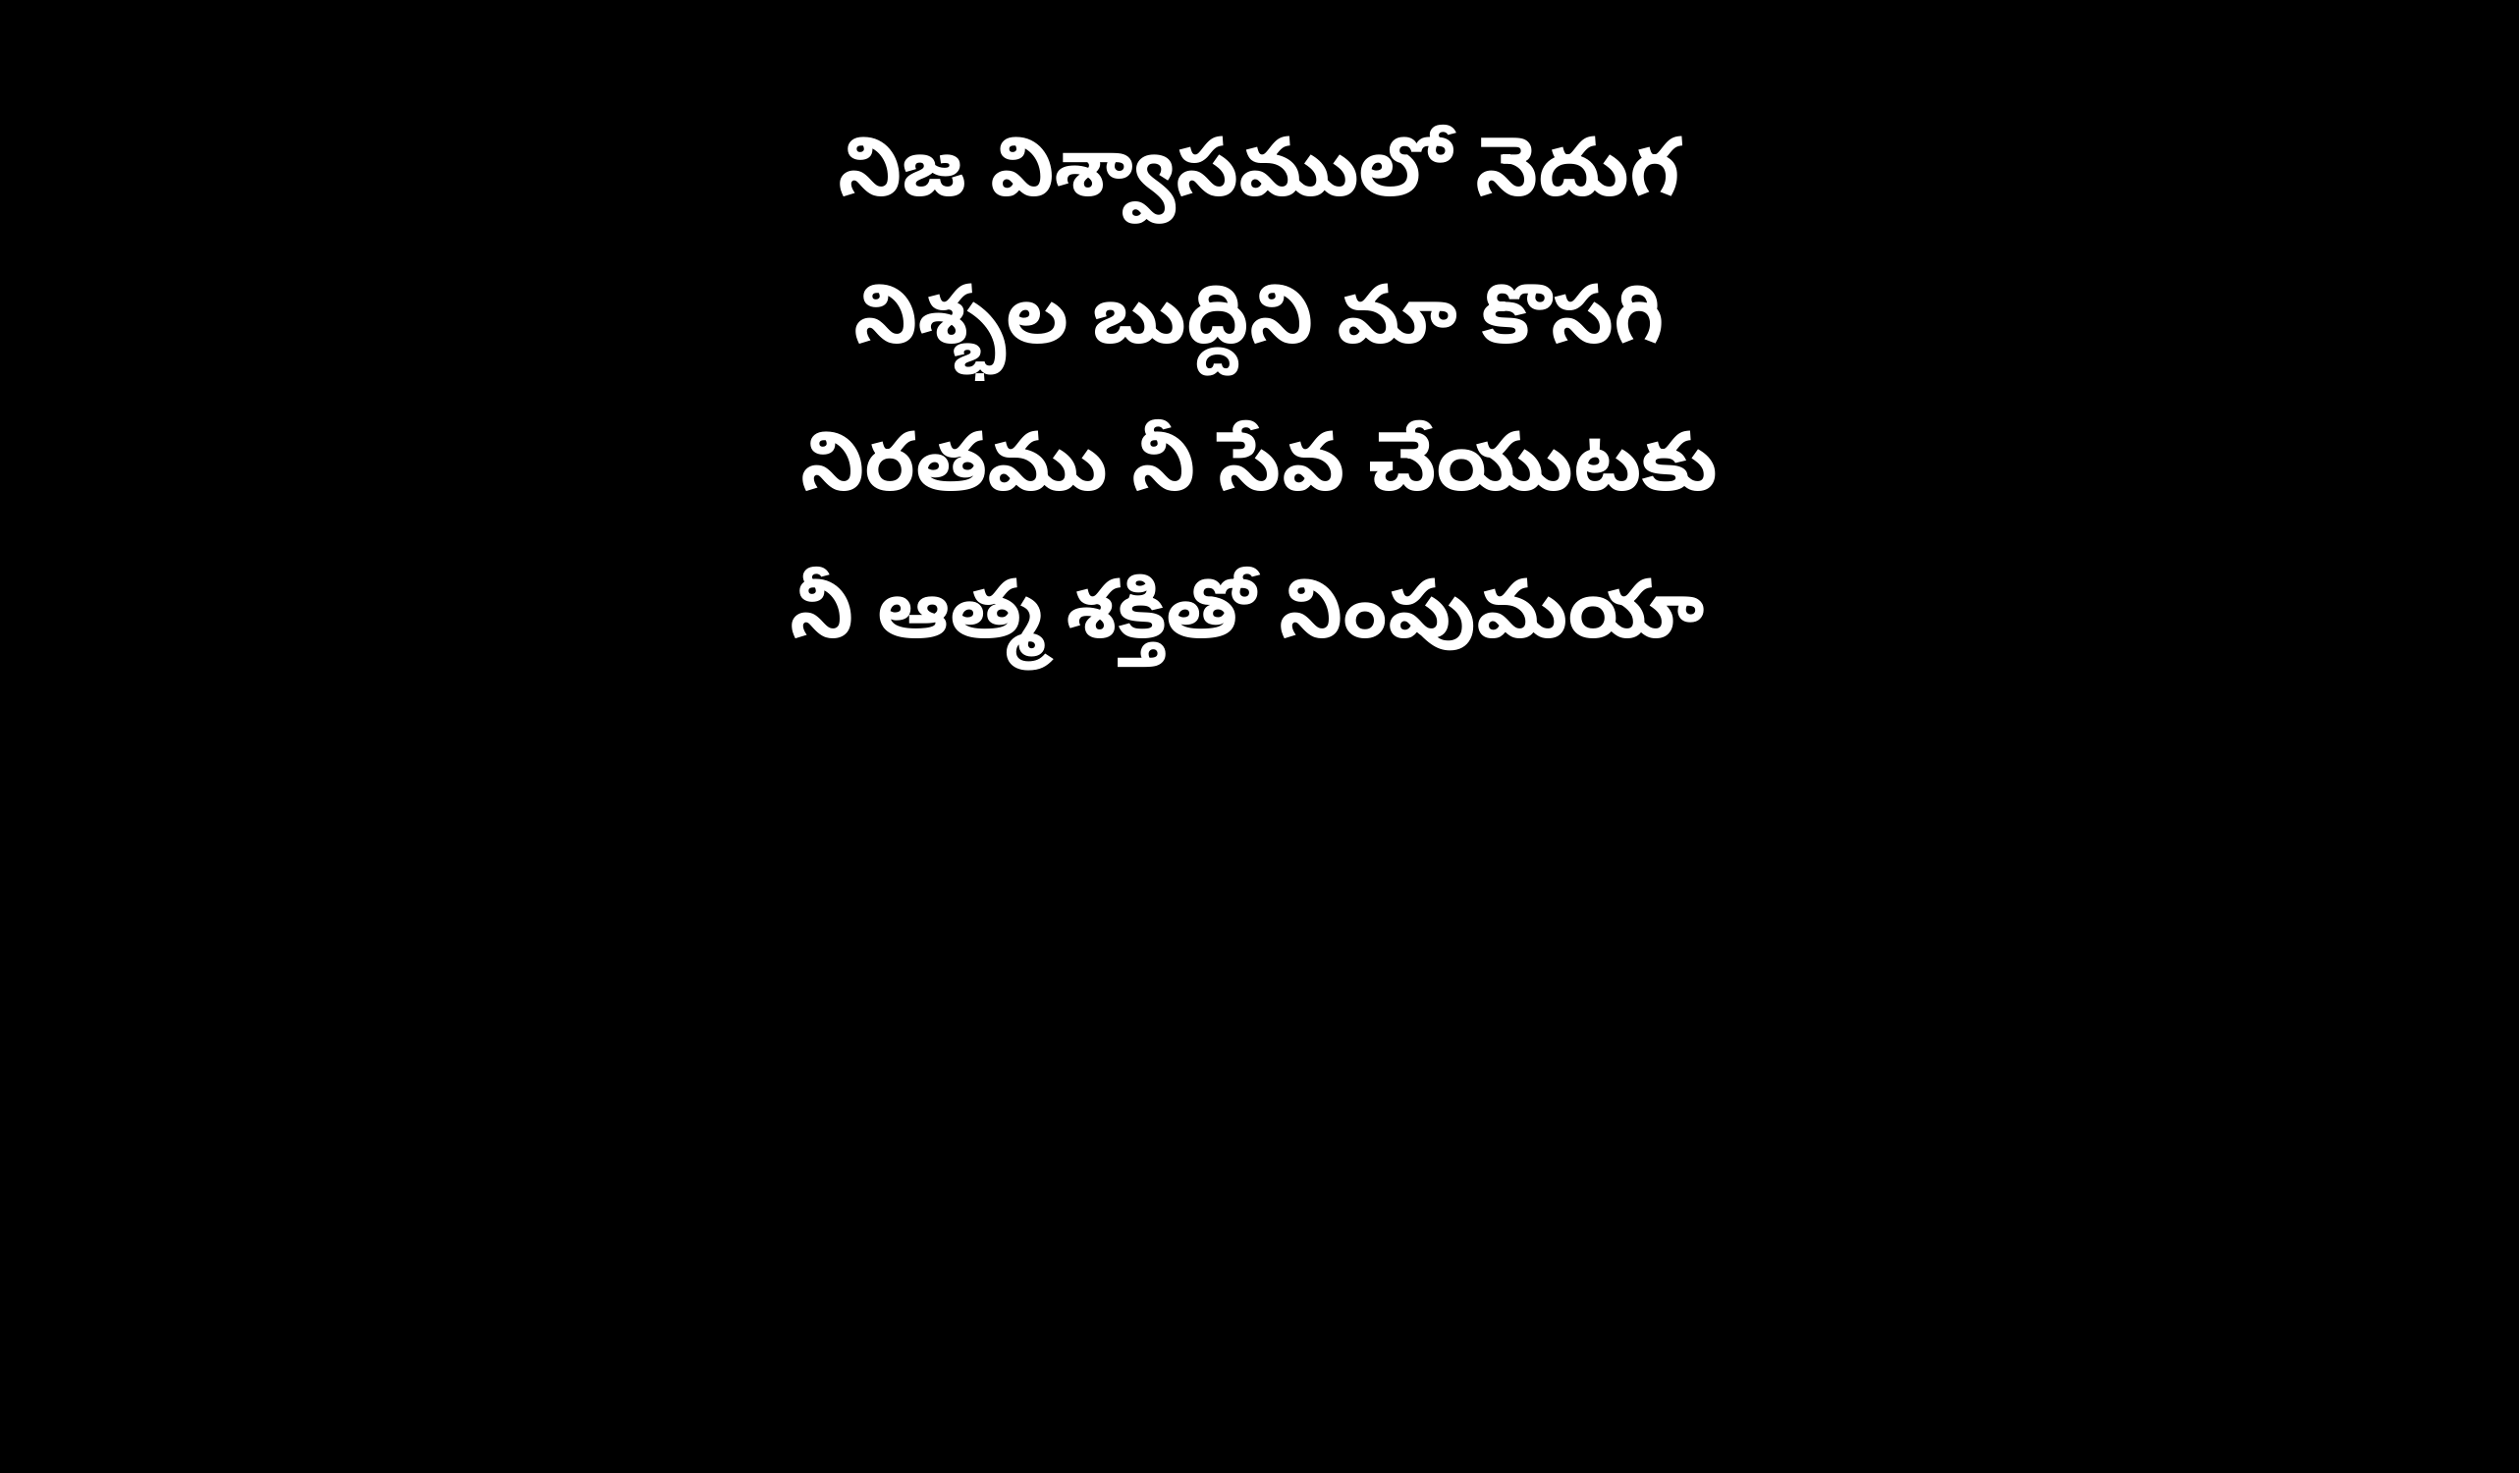

నిజ విశ్వాసములో నెదుగ
నిశ్భల బుద్దిని మా కొసగి
నిరతము నీ సేవ చేయుటకు
నీ ఆత్మ శక్తితో నింపుమయా